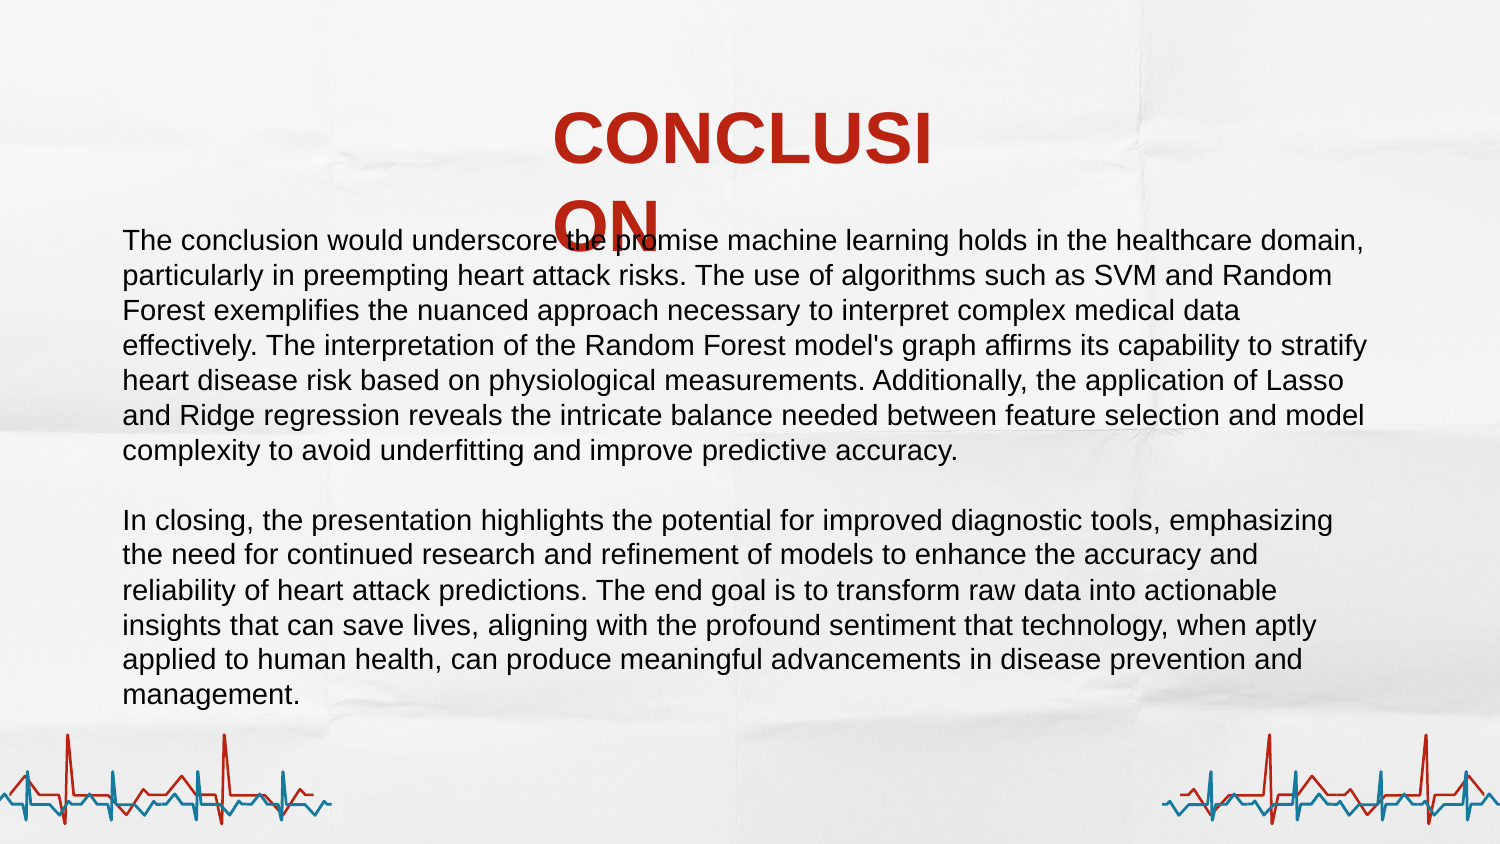

# CONCLUSION
The conclusion would underscore the promise machine learning holds in the healthcare domain, particularly in preempting heart attack risks. The use of algorithms such as SVM and Random Forest exemplifies the nuanced approach necessary to interpret complex medical data effectively. The interpretation of the Random Forest model's graph affirms its capability to stratify heart disease risk based on physiological measurements. Additionally, the application of Lasso and Ridge regression reveals the intricate balance needed between feature selection and model complexity to avoid underfitting and improve predictive accuracy.

In closing, the presentation highlights the potential for improved diagnostic tools, emphasizing the need for continued research and refinement of models to enhance the accuracy and reliability of heart attack predictions. The end goal is to transform raw data into actionable insights that can save lives, aligning with the profound sentiment that technology, when aptly applied to human health, can produce meaningful advancements in disease prevention and management.